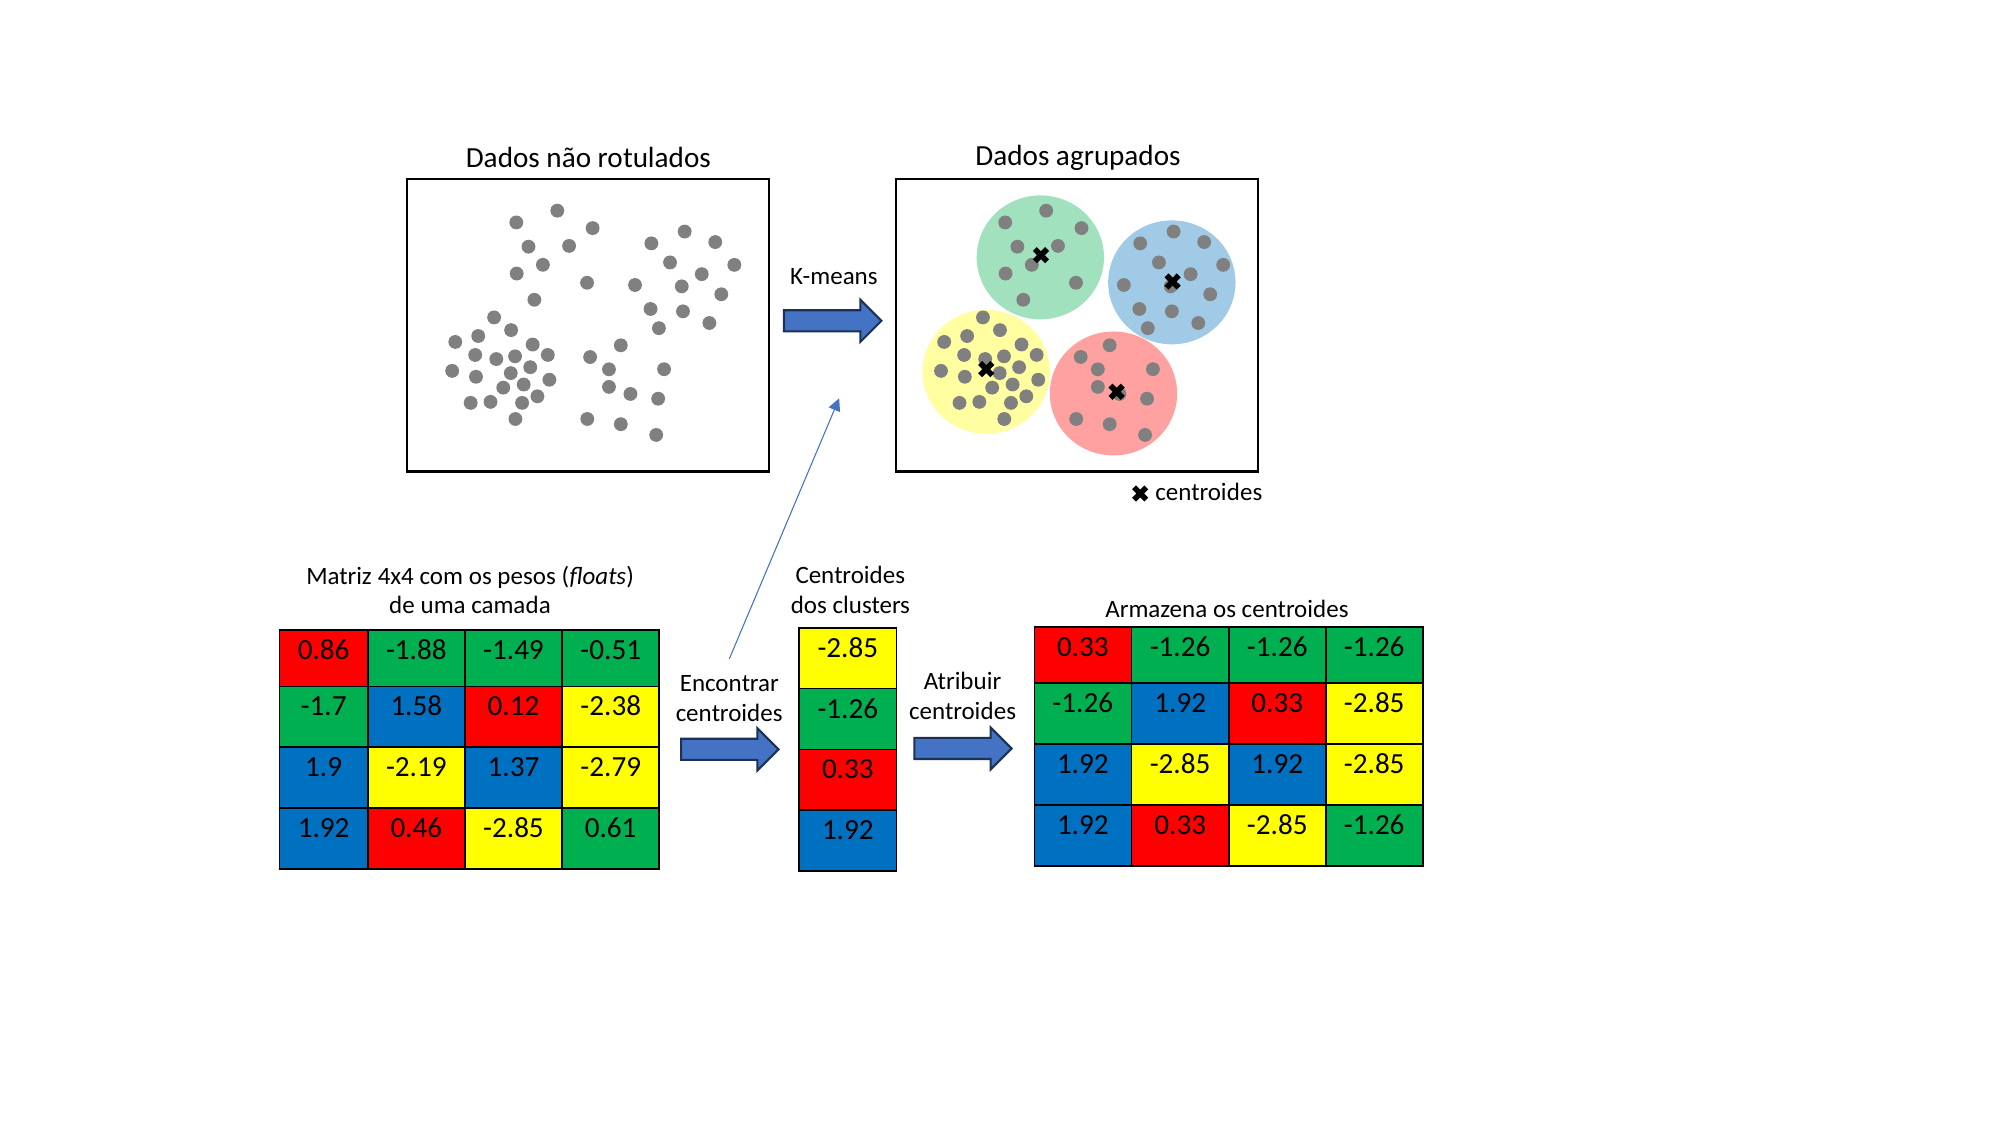

Dados agrupados
Dados não rotulados

K-means

centroides

Armazena os centroides
Centroides dos clusters
Matriz 4x4 com os pesos (floats) de uma camada
| 0.33 | -1.26 | -1.26 | -1.26 |
| --- | --- | --- | --- |
| -1.26 | 1.92 | 0.33 | -2.85 |
| 1.92 | -2.85 | 1.92 | -2.85 |
| 1.92 | 0.33 | -2.85 | -1.26 |
| -2.85 |
| --- |
| -1.26 |
| 0.33 |
| 1.92 |
| 0.86 | -1.88 | -1.49 | -0.51 |
| --- | --- | --- | --- |
| -1.7 | 1.58 | 0.12 | -2.38 |
| 1.9 | -2.19 | 1.37 | -2.79 |
| 1.92 | 0.46 | -2.85 | 0.61 |
Atribuir centroides
Encontrar centroides